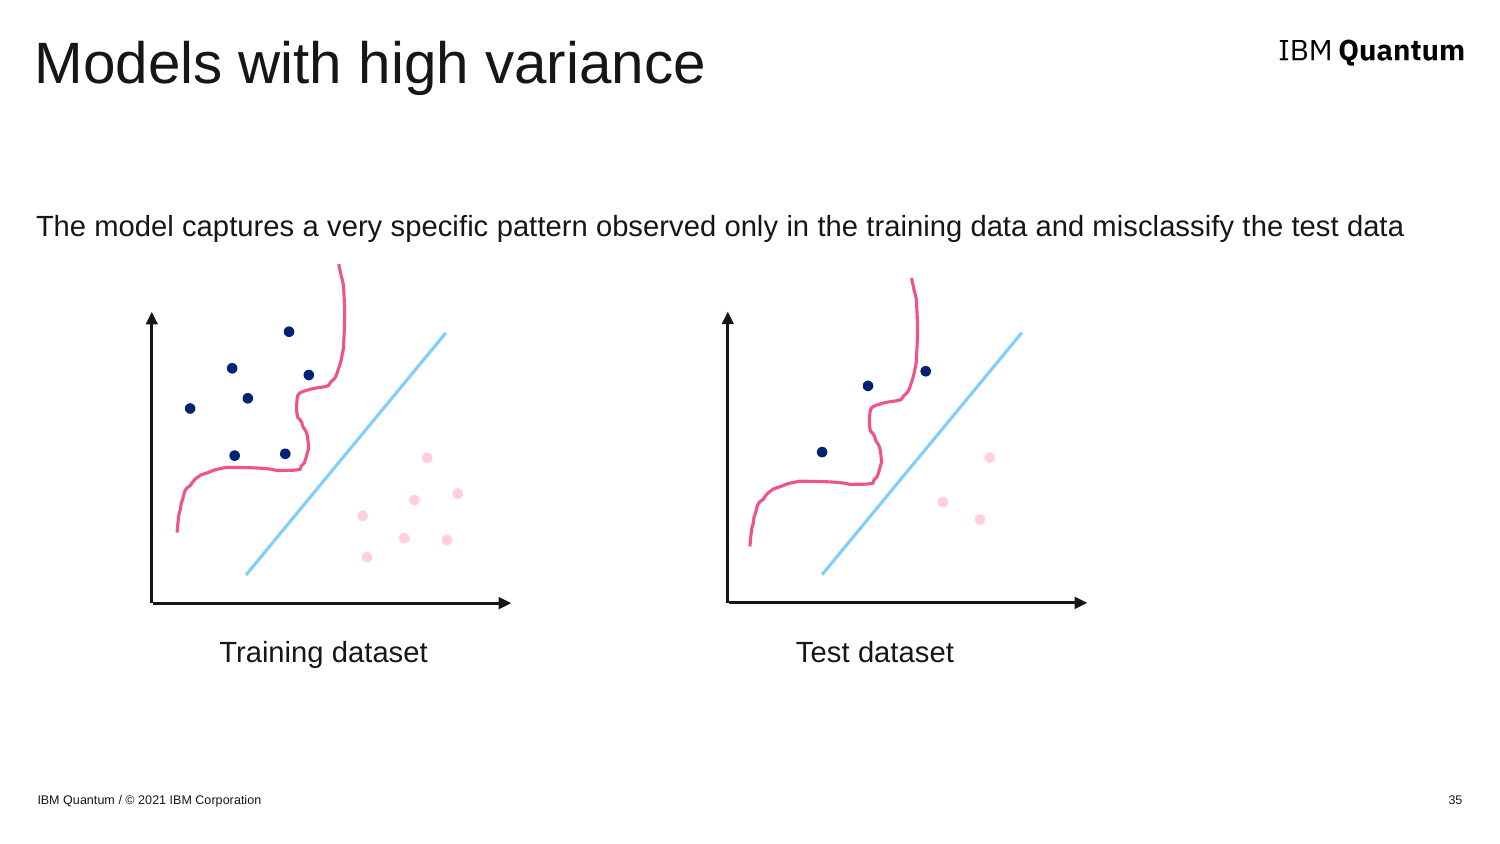

# Models with high variance
The model captures a very specific pattern observed only in the training data and misclassify the test data

Test dataset
Training dataset
IBM Quantum / © 2021 IBM Corporation
35